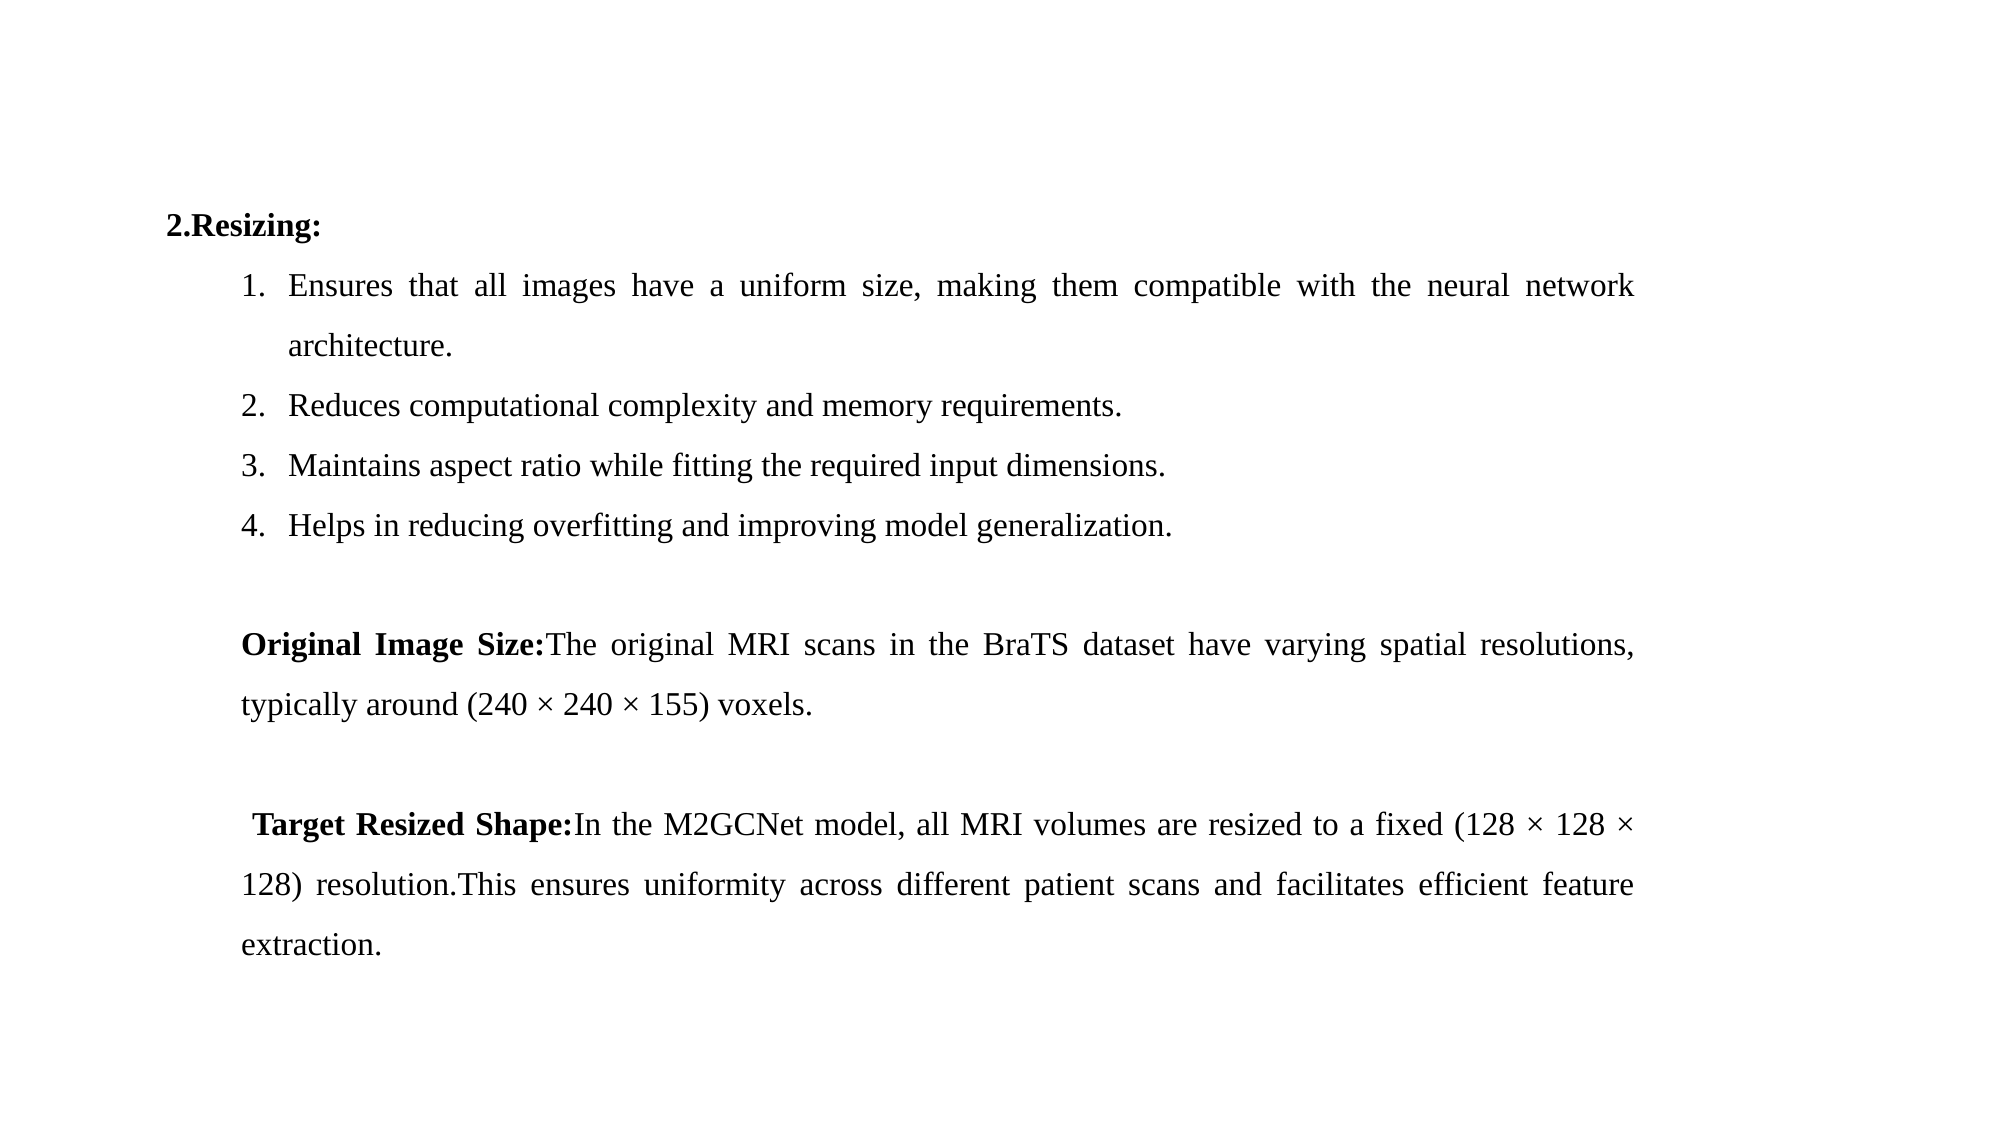

2.Resizing:
Ensures that all images have a uniform size, making them compatible with the neural network architecture.
Reduces computational complexity and memory requirements.
Maintains aspect ratio while fitting the required input dimensions.
Helps in reducing overfitting and improving model generalization.

Original Image Size:The original MRI scans in the BraTS dataset have varying spatial resolutions, typically around (240 × 240 × 155) voxels.

 Target Resized Shape:In the M2GCNet model, all MRI volumes are resized to a fixed (128 × 128 × 128) resolution.This ensures uniformity across different patient scans and facilitates efficient feature extraction.